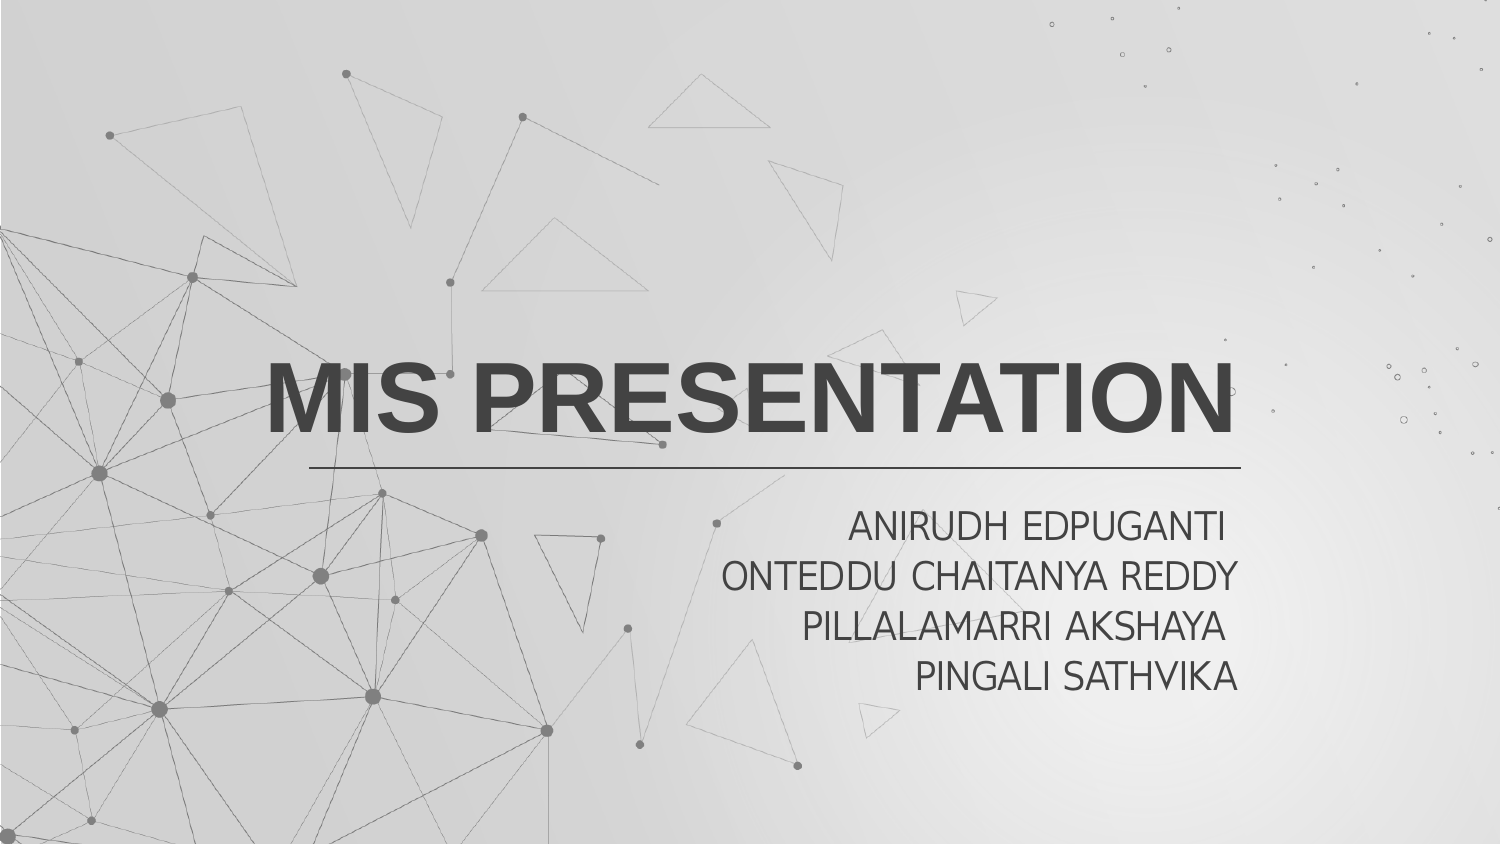

# MIS PRESENTATION
ANIRUDH EDPUGANTI
ONTEDDU CHAITANYA REDDY
PILLALAMARRI AKSHAYA
PINGALI SATHVIKA